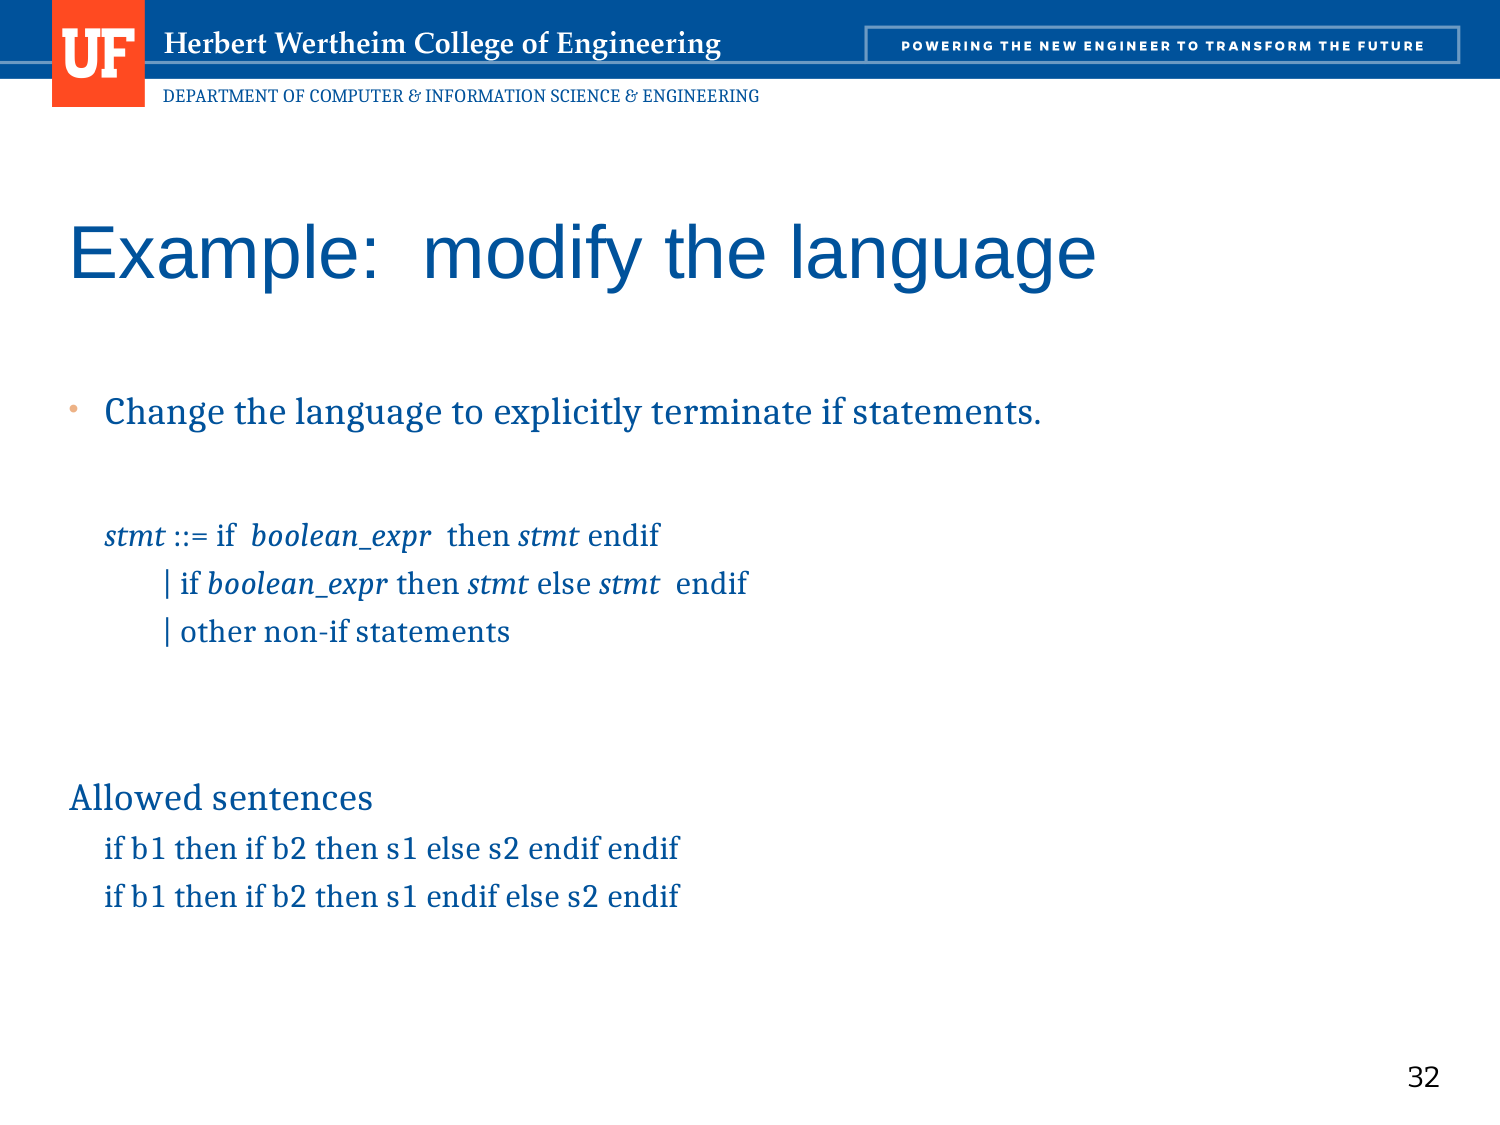

# Example:  modify the language
Change the language to explicitly terminate if statements.

stmt ::= if  boolean_expr  then stmt endif
        | if boolean_expr then stmt else stmt  endif
        | other non-if statements

Allowed sentences
if b1 then if b2 then s1 else s2 endif endif
if b1 then if b2 then s1 endif else s2 endif

32